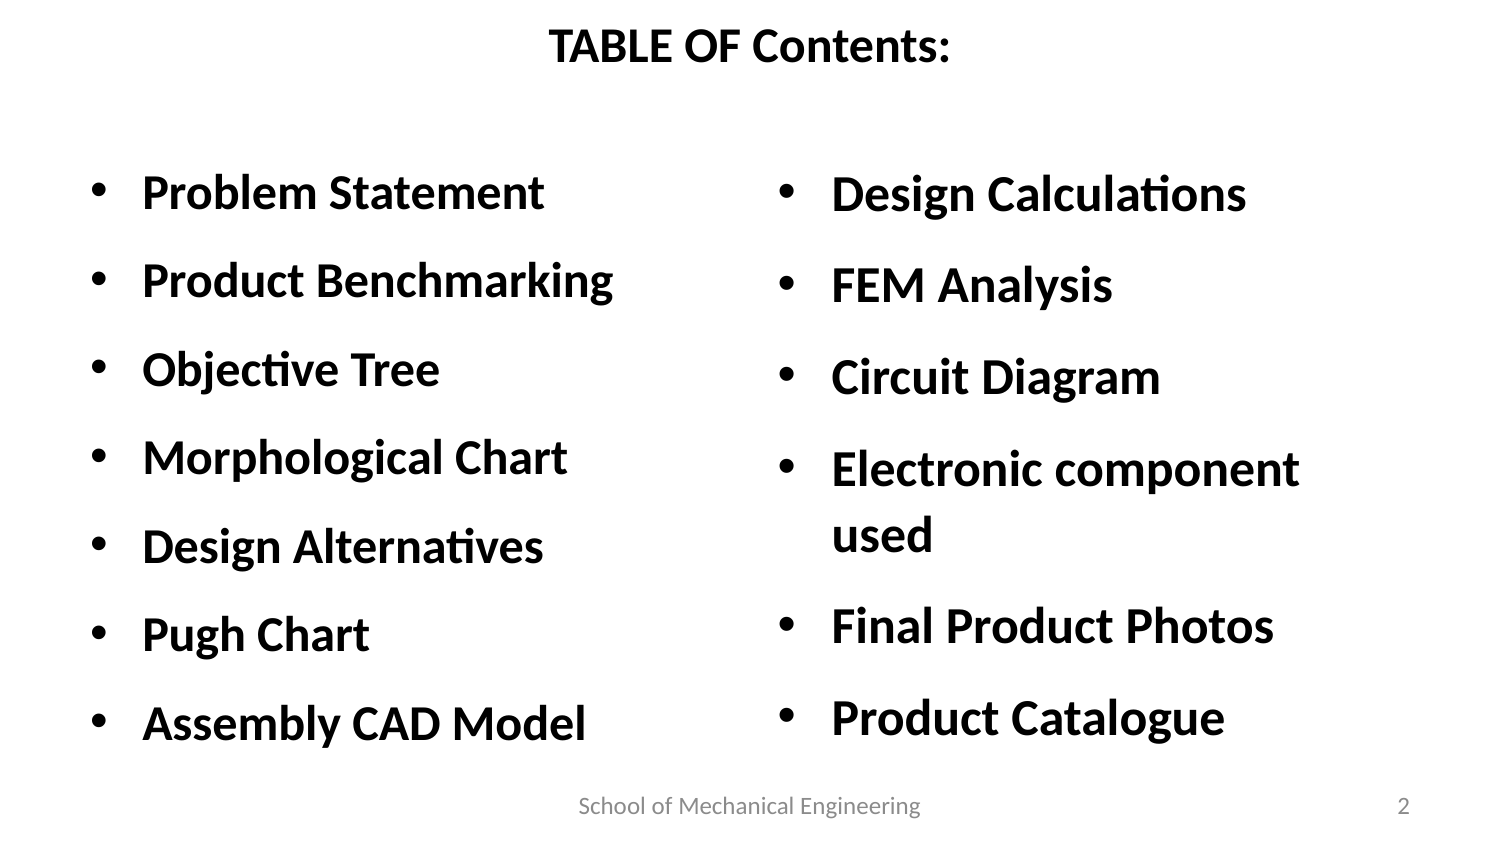

# TABLE OF Contents:
Problem Statement
Product Benchmarking
Objective Tree
Morphological Chart
Design Alternatives
Pugh Chart
Assembly CAD Model
Design Calculations
FEM Analysis
Circuit Diagram
Electronic component used
Final Product Photos
Product Catalogue
School of Mechanical Engineering
2